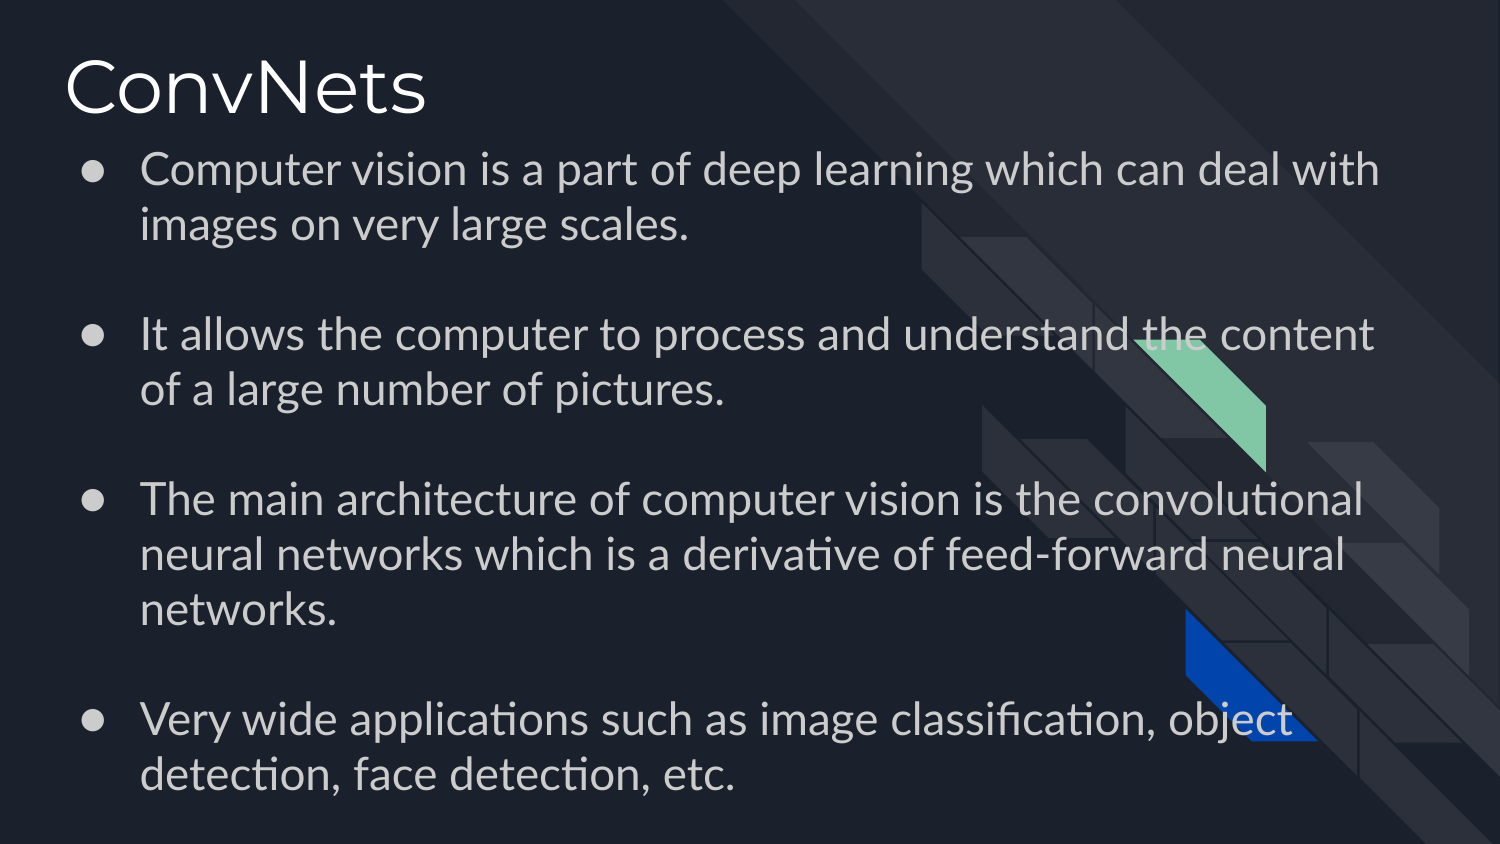

ConvNets
Computer vision is a part of deep learning which can deal with images on very large scales.

It allows the computer to process and understand the content of a large number of pictures.

The main architecture of computer vision is the convolutional neural networks which is a derivative of feed-forward neural networks.

Very wide applications such as image classification, object detection, face detection, etc.